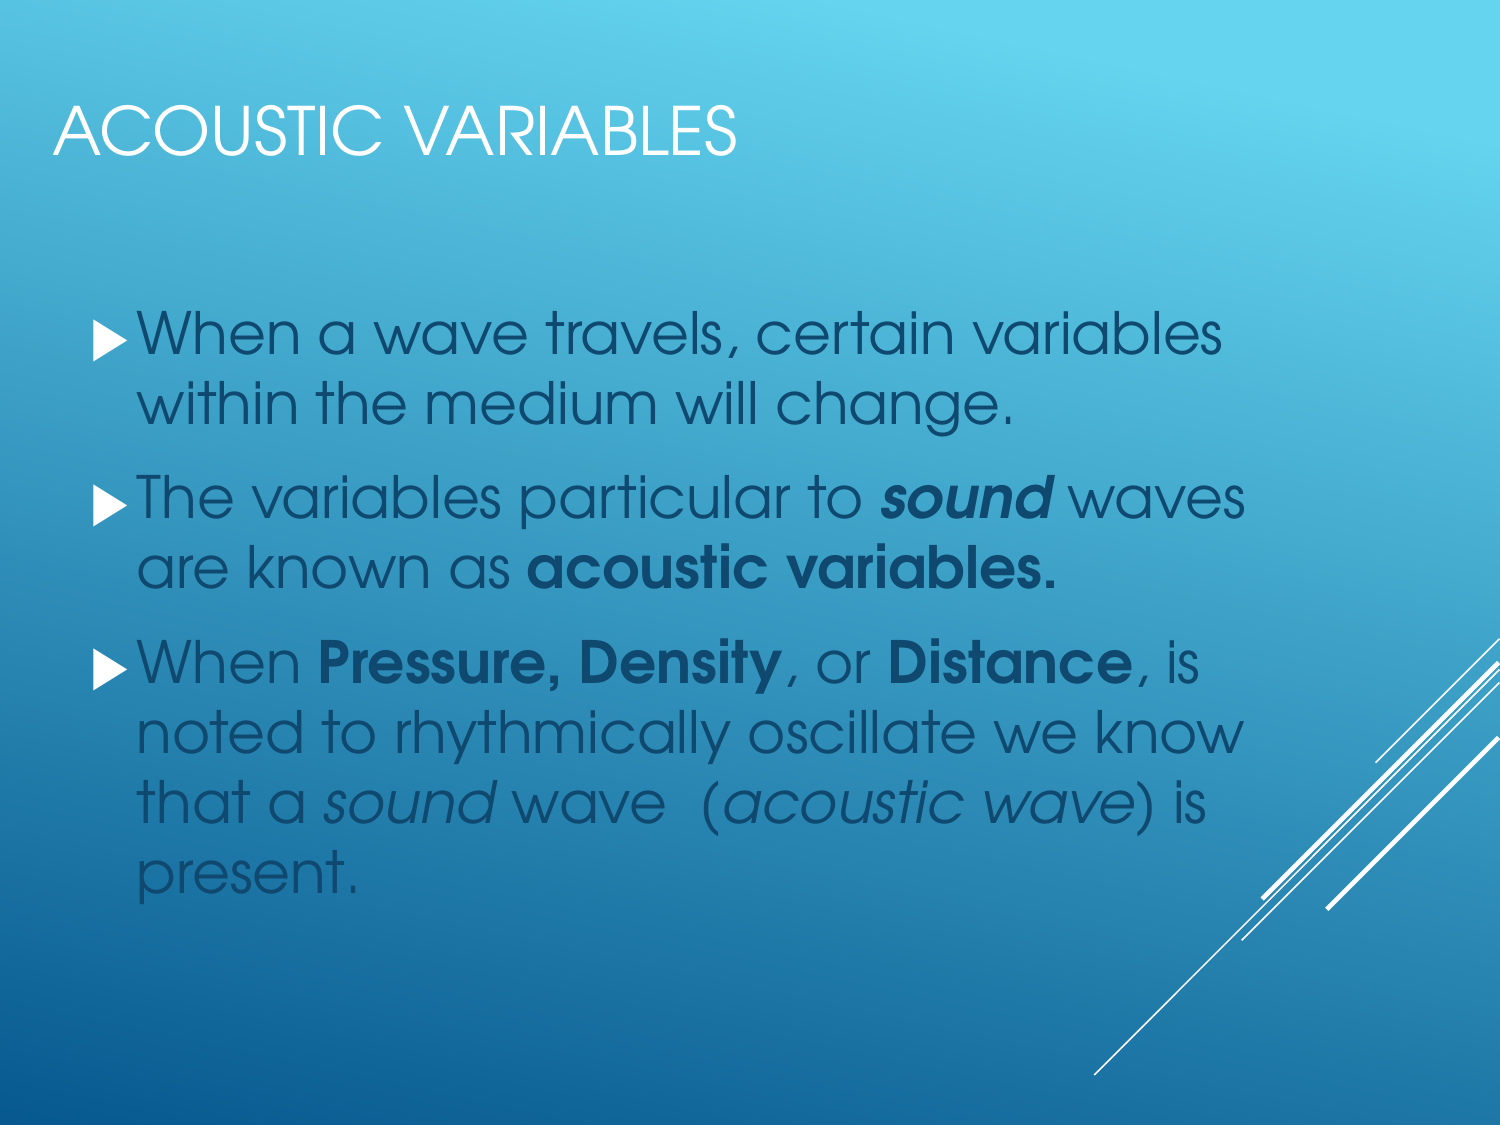

# ACOUSTIC VARIABLES
When a wave travels, certain variables within the medium will change.
The variables particular to sound waves are known as acoustic variables.
When Pressure, Density, or Distance, is noted to rhythmically oscillate we know that a sound wave  (acoustic wave) is present.